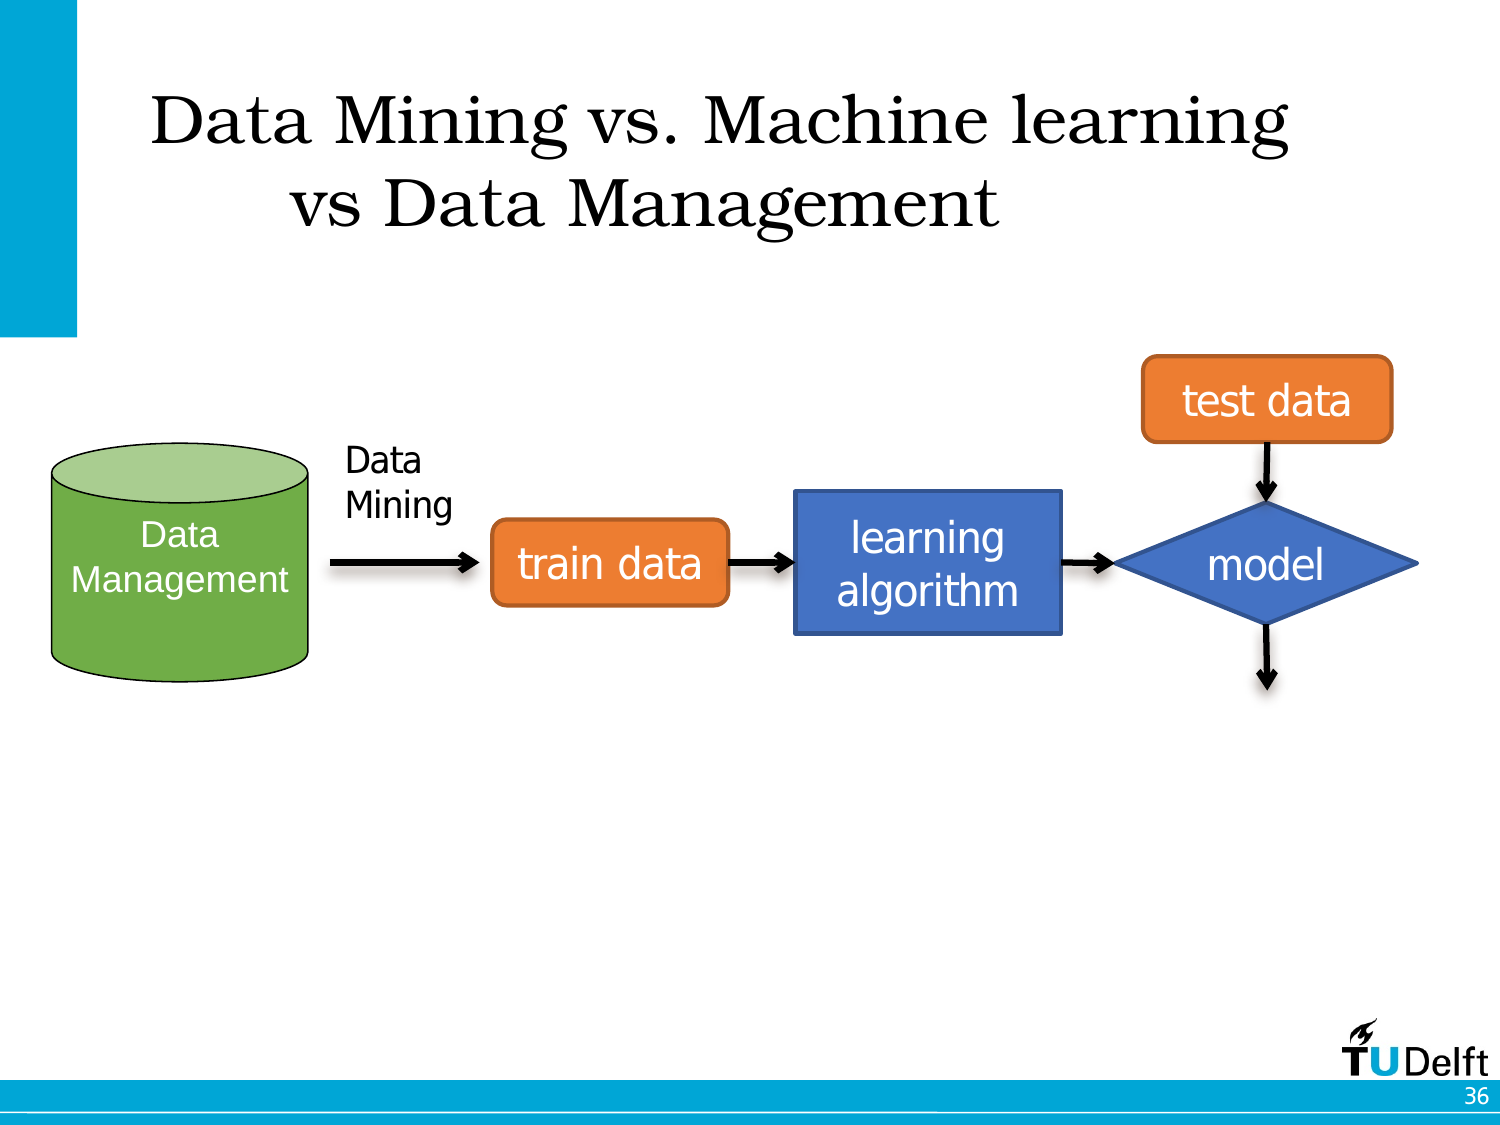

# Data Mining vs. Machine learning vs Data Management
test data
Data
Mining
Data Management
learning
algorithm
model
train data